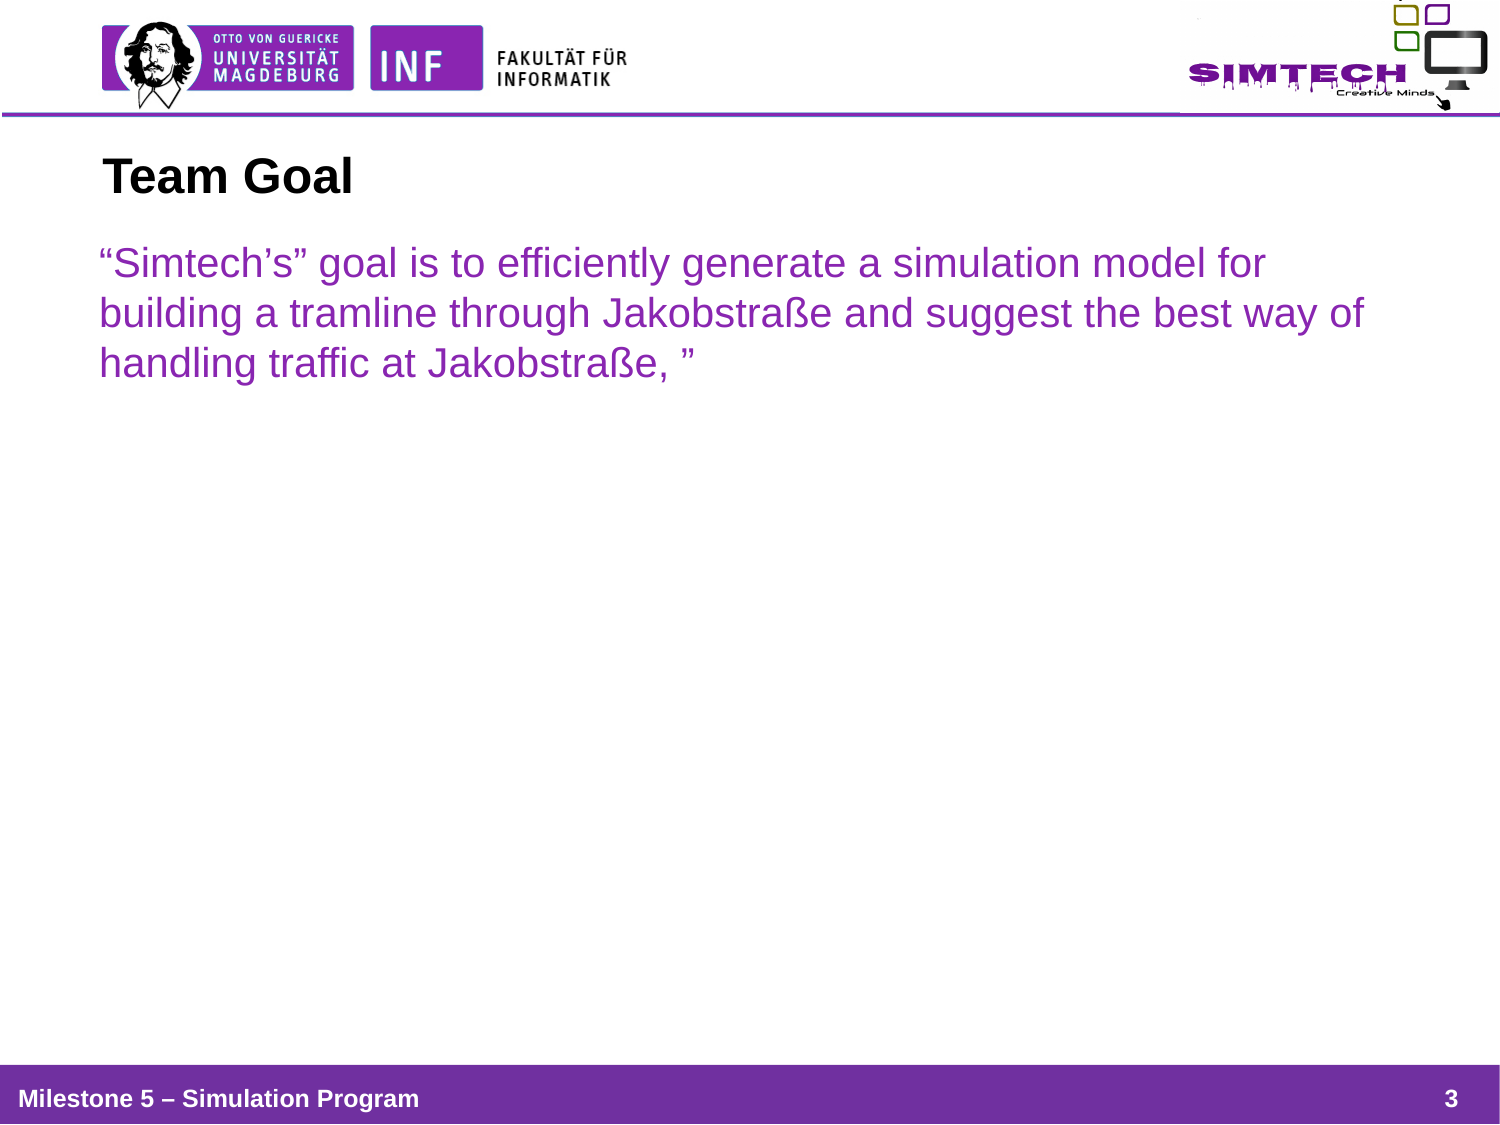

# Team Goal
“Simtech’s” goal is to efficiently generate a simulation model for building a tramline through Jakobstraße and suggest the best way of handling traffic at Jakobstraße, ”
Milestone 5 – Simulation Program